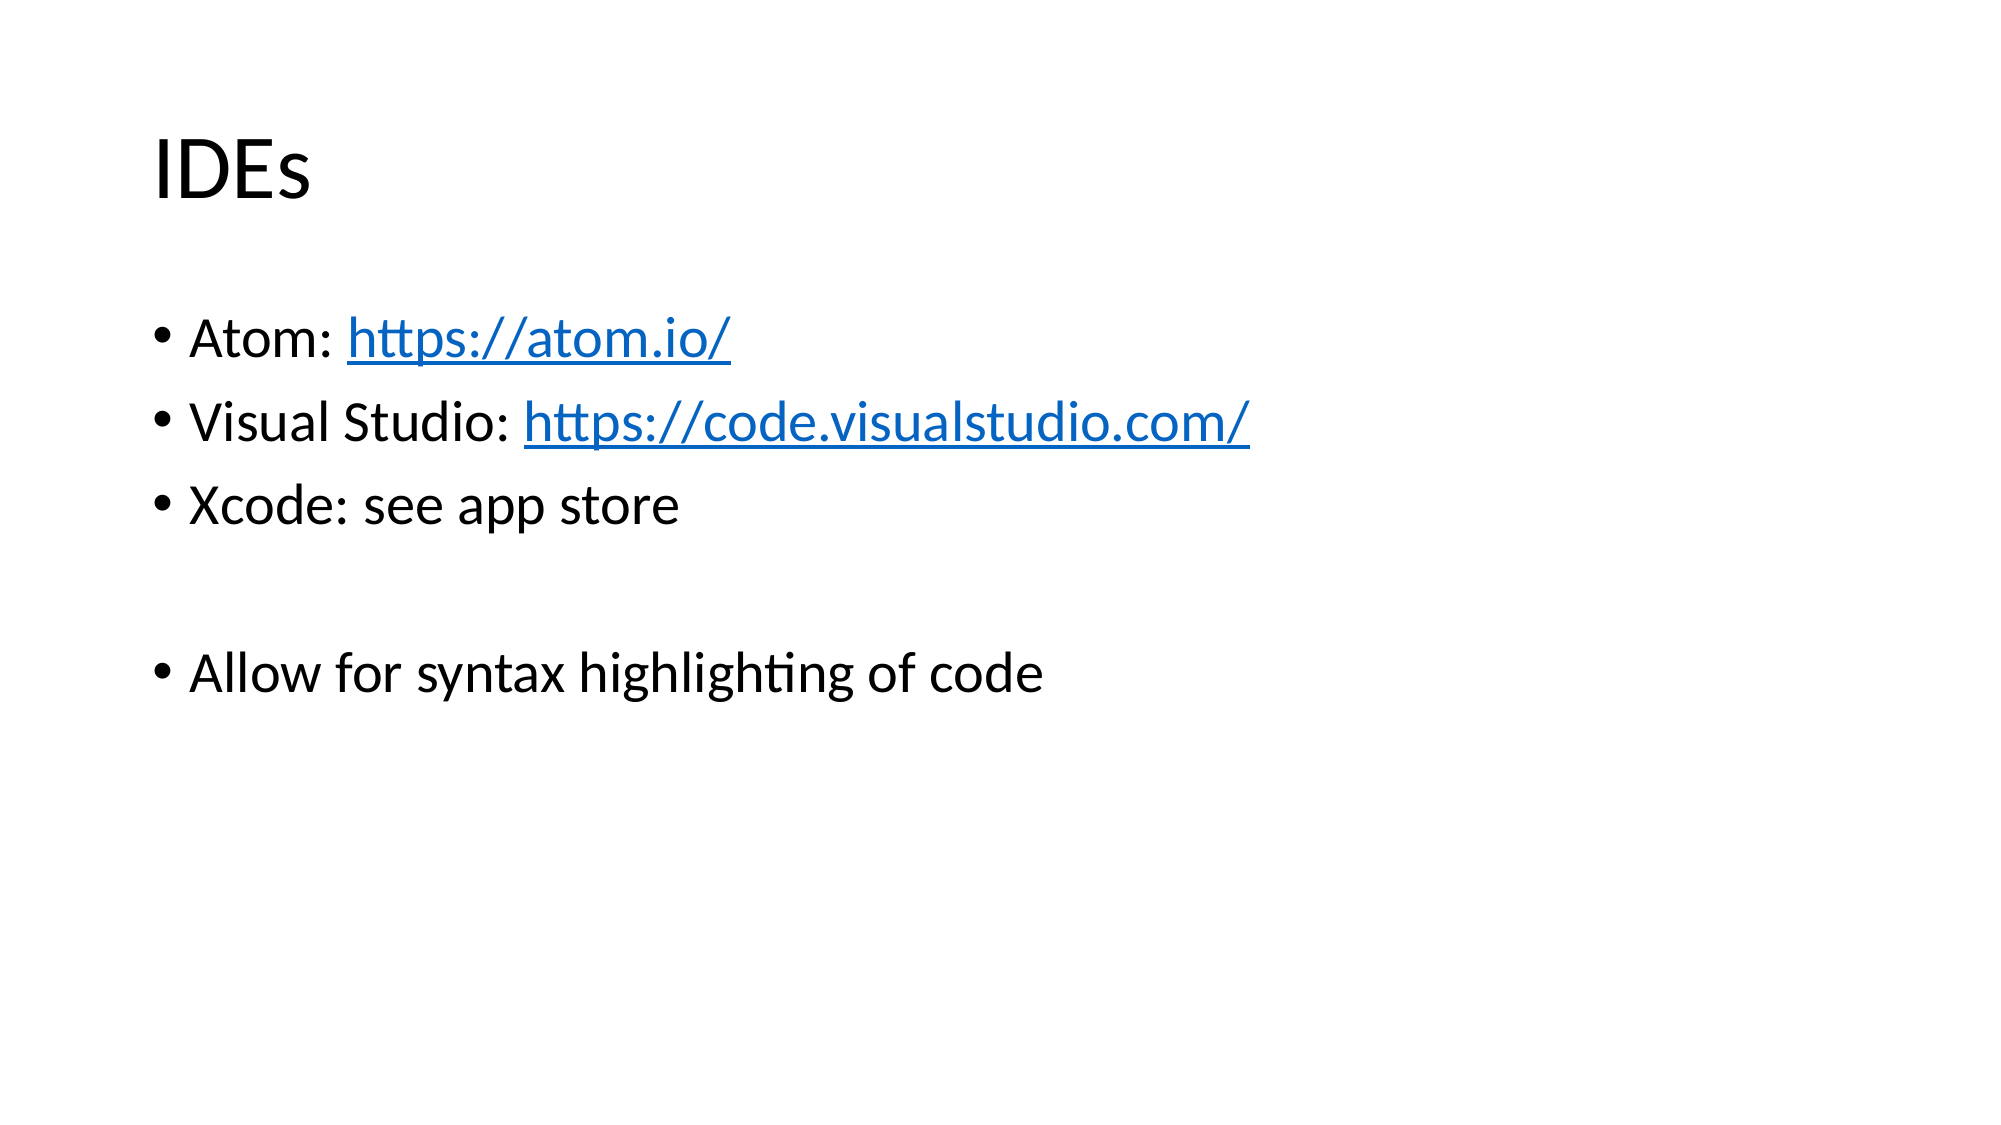

# IDEs
Atom: https://atom.io/
Visual Studio: https://code.visualstudio.com/
Xcode: see app store

Allow for syntax highlighting of code